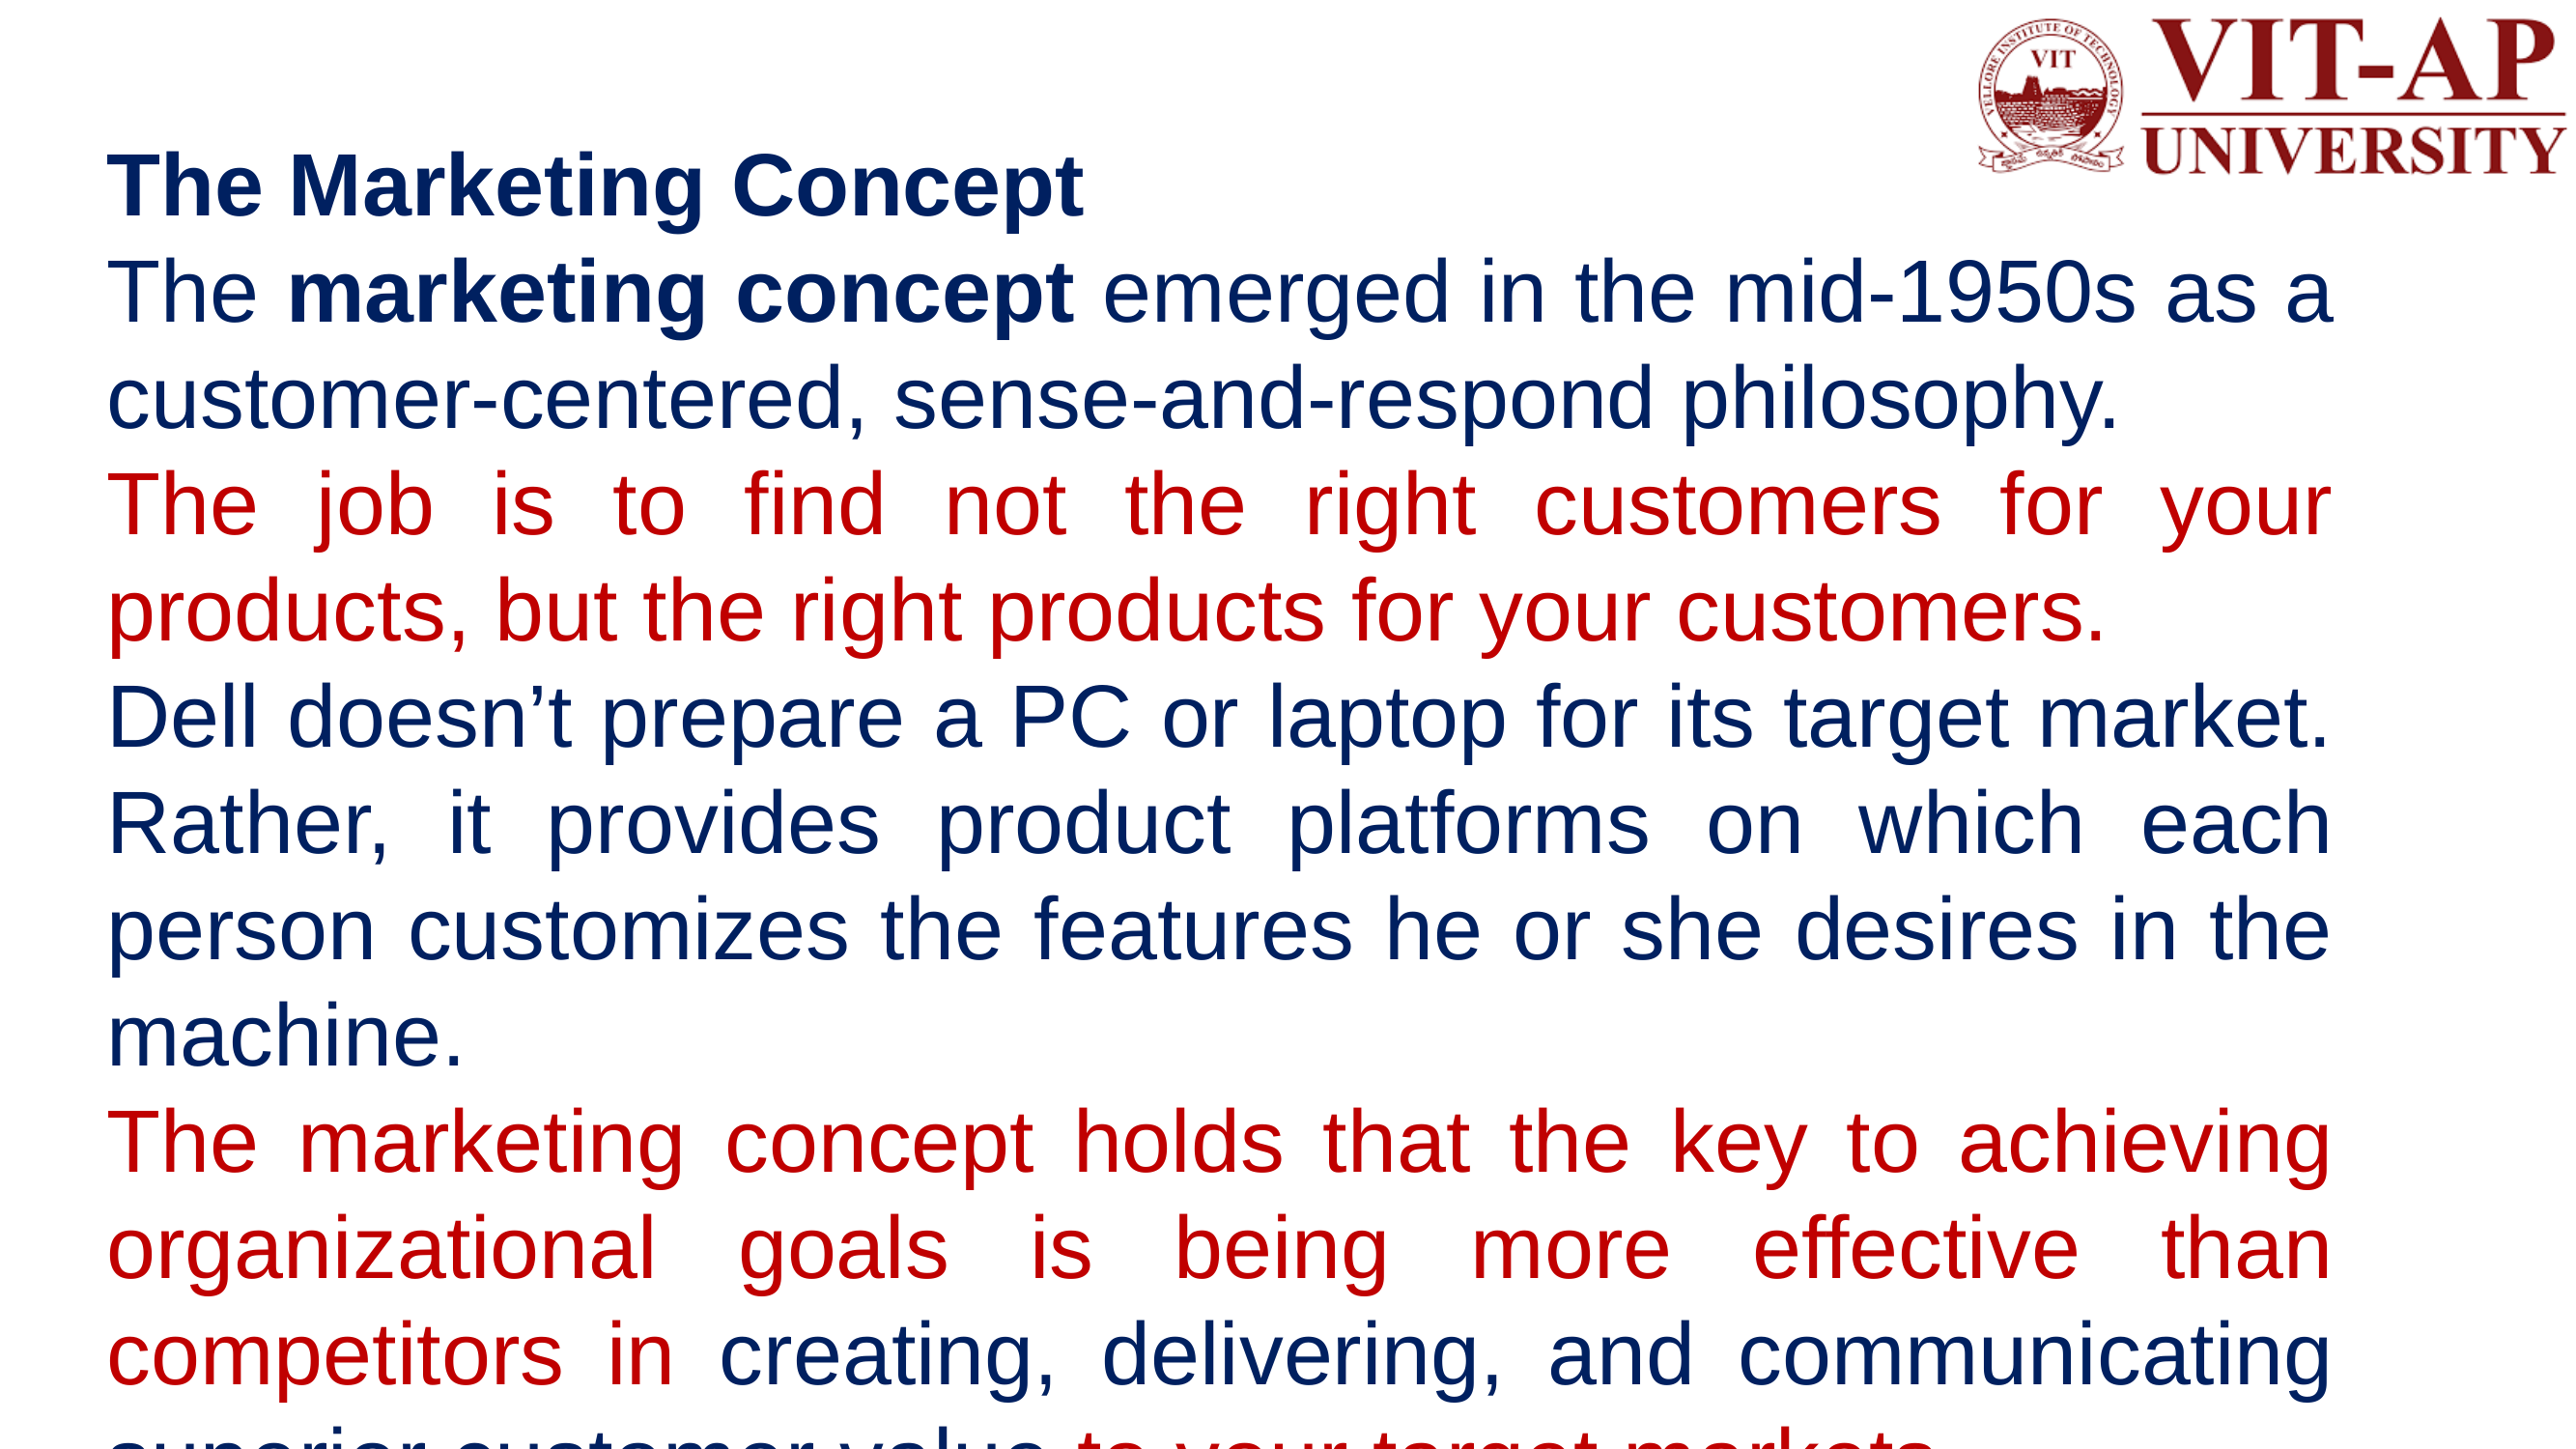

The Marketing Concept
The marketing concept emerged in the mid-1950s as a customer-centered, sense-and-respond philosophy.
The job is to find not the right customers for your products, but the right products for your customers.
Dell doesn’t prepare a PC or laptop for its target market. Rather, it provides product platforms on which each person customizes the features he or she desires in the machine.
The marketing concept holds that the key to achieving organizational goals is being more effective than competitors in creating, delivering, and communicating superior customer value to your target markets.